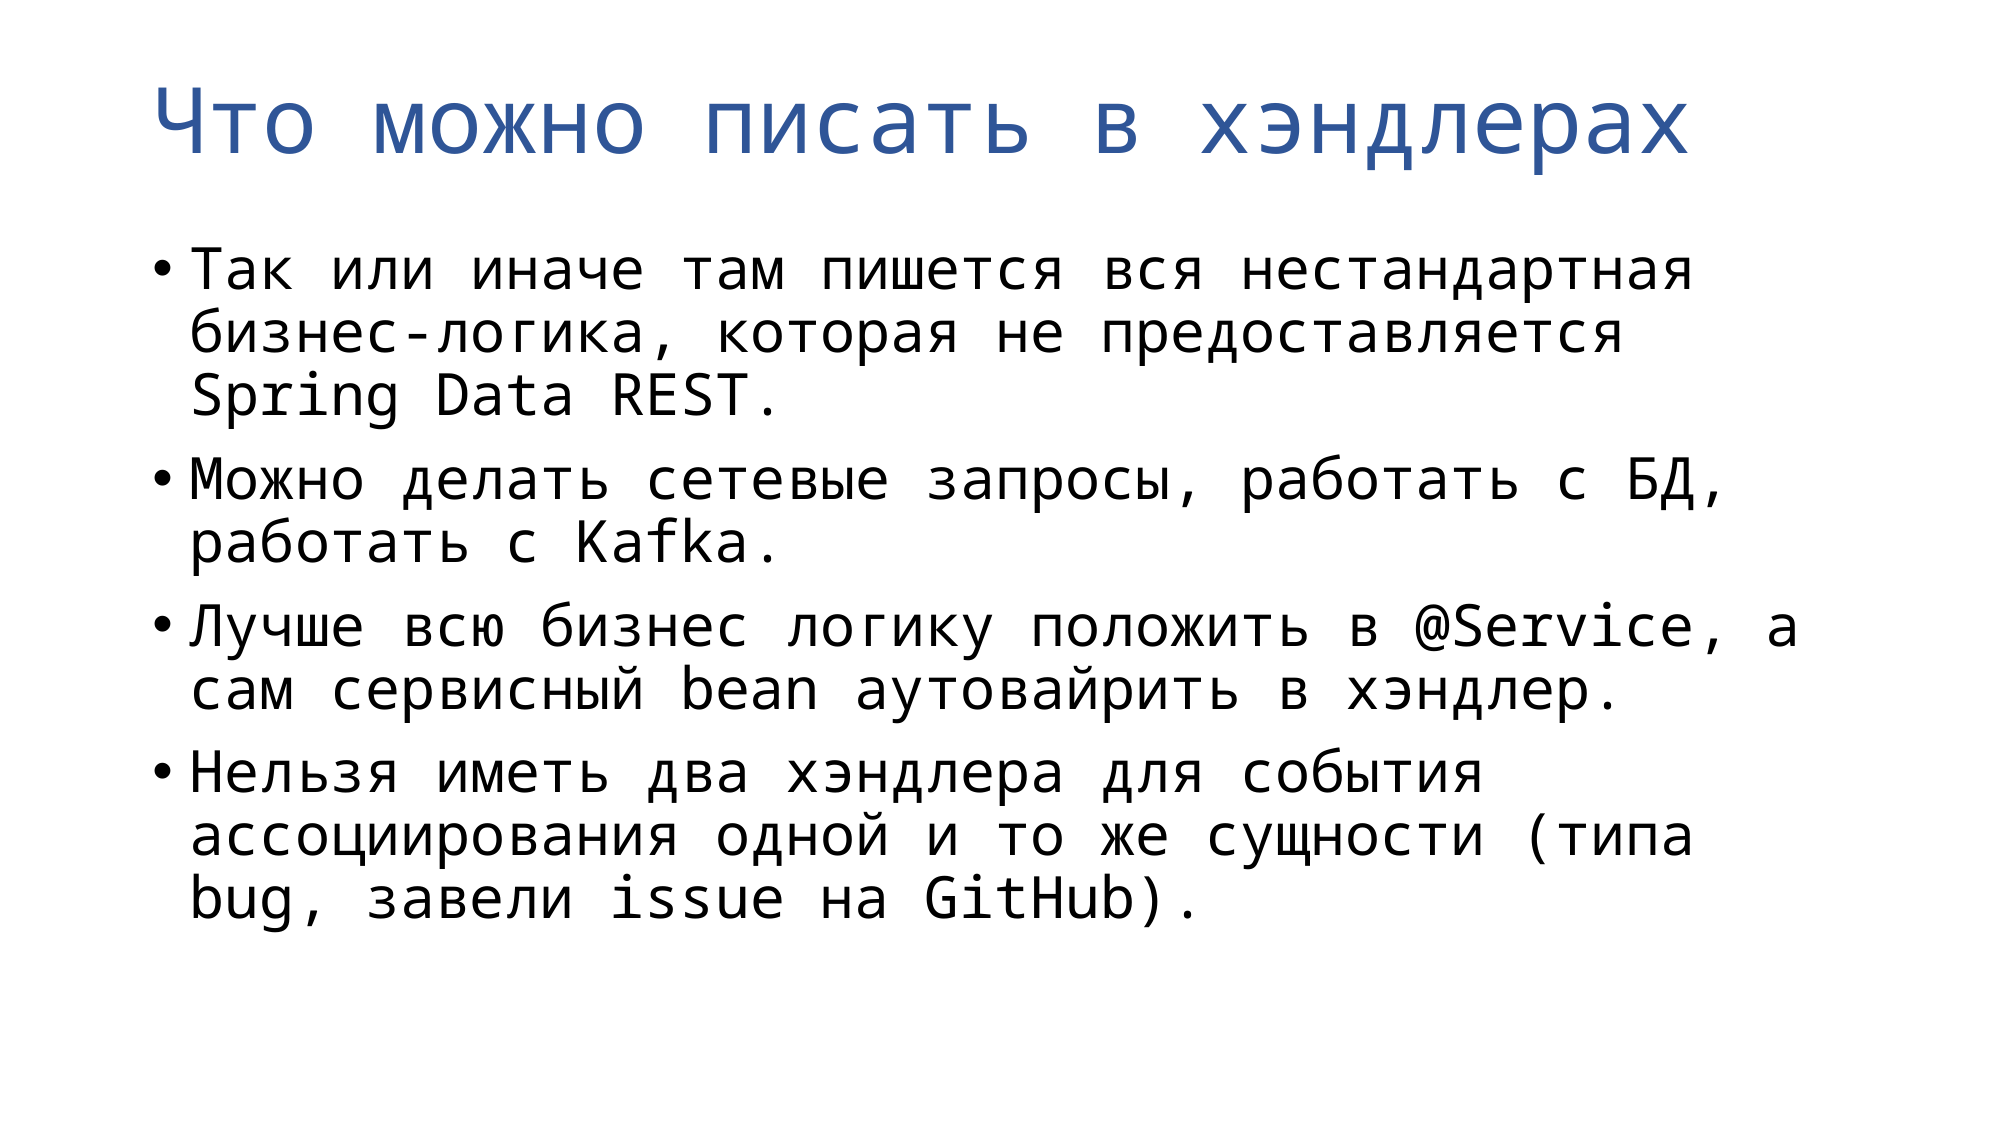

# Что можно писать в хэндлерах
Так или иначе там пишется вся нестандартная бизнес-логика, которая не предоставляется Spring Data REST.
Можно делать сетевые запросы, работать с БД, работать с Kafka.
Лучше всю бизнес логику положить в @Service, а сам сервисный bean аутовайрить в хэндлер.
Нельзя иметь два хэндлера для события ассоциирования одной и то же сущности (типа bug, завели issue на GitHub).